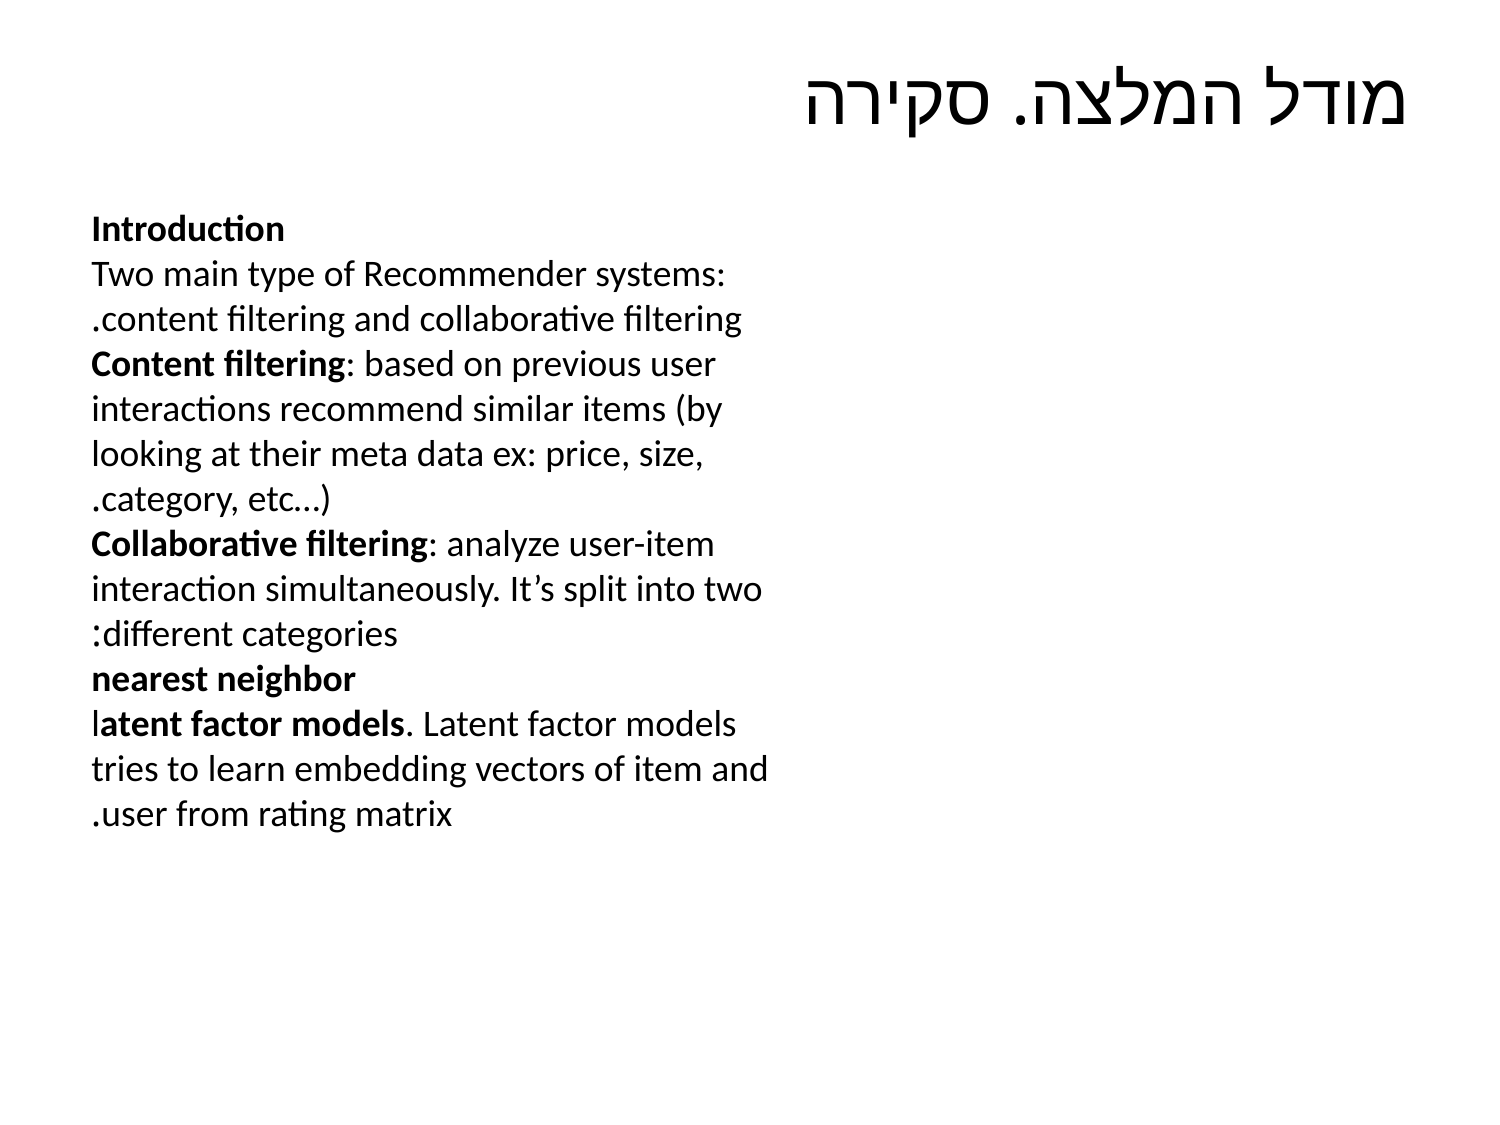

# מודל המלצה. סקירה
Introduction
Two main type of Recommender systems: content filtering and collaborative filtering.
Content filtering: based on previous user interactions recommend similar items (by looking at their meta data ex: price, size, category, etc…).
Collaborative filtering: analyze user-item interaction simultaneously. It’s split into two different categories:
nearest neighbor
latent factor models. Latent factor models tries to learn embedding vectors of item and user from rating matrix.